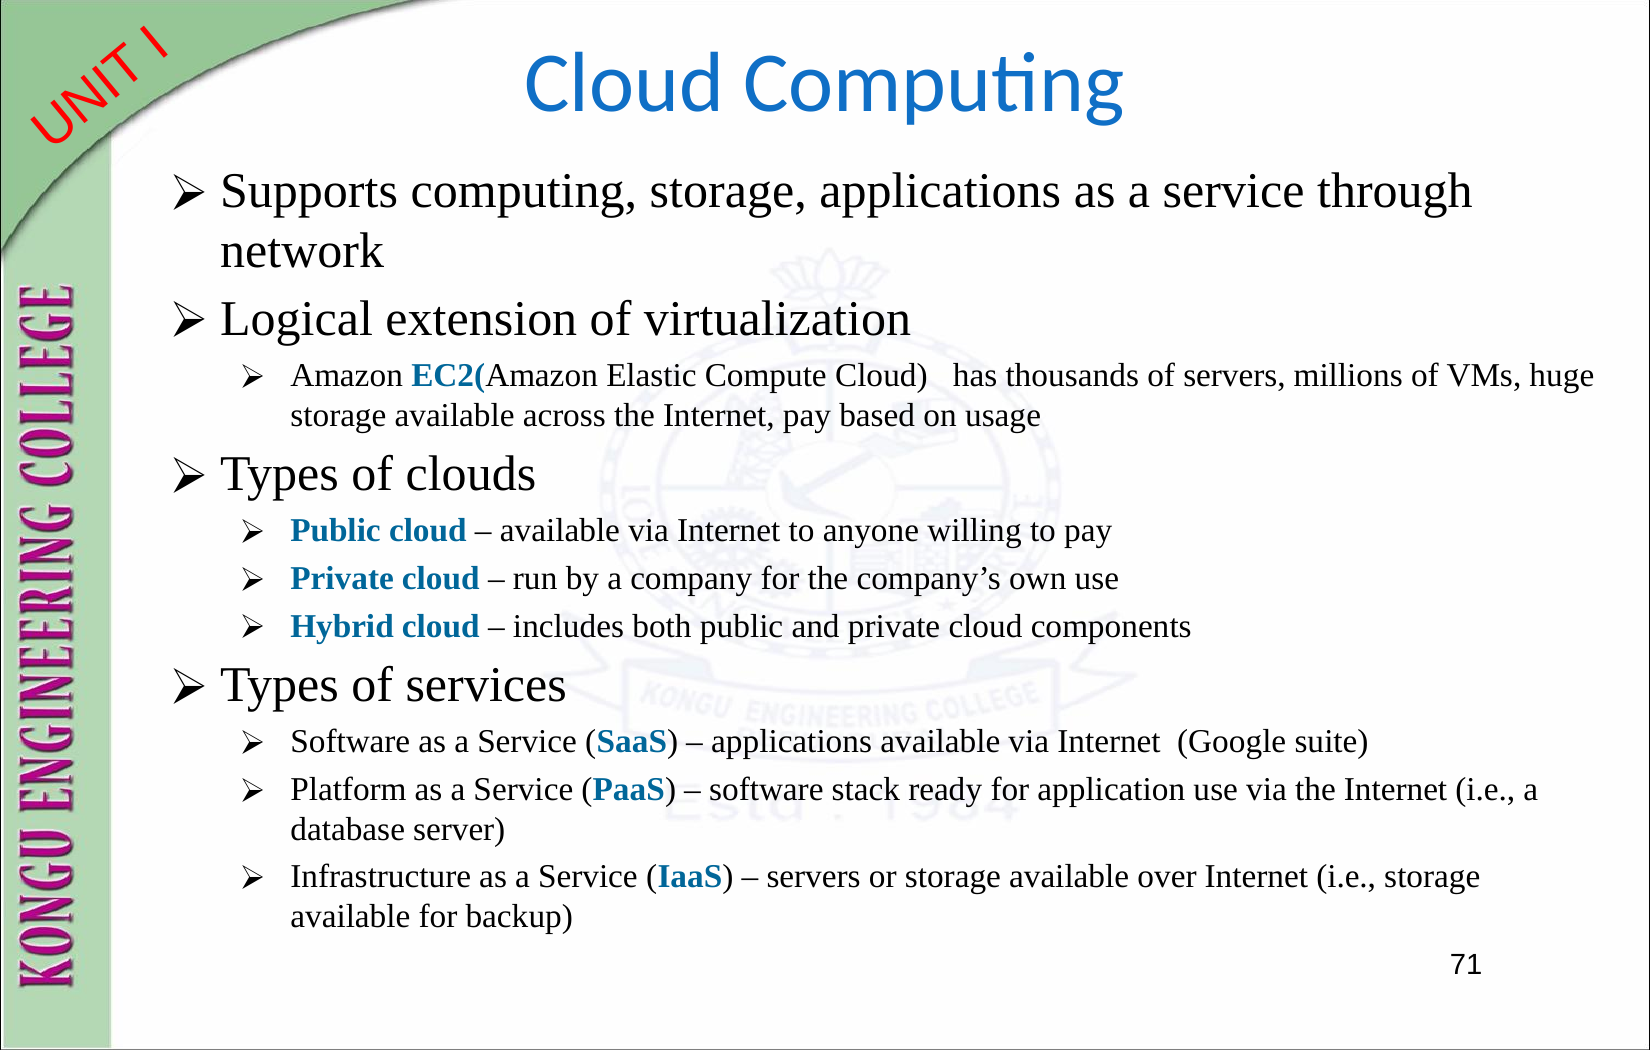

# Cloud Computing
Supports computing, storage, applications as a service through network
Logical extension of virtualization
Amazon EC2(Amazon Elastic Compute Cloud)   has thousands of servers, millions of VMs, huge storage available across the Internet, pay based on usage
Types of clouds
Public cloud – available via Internet to anyone willing to pay
Private cloud – run by a company for the company’s own use
Hybrid cloud – includes both public and private cloud components
Types of services
Software as a Service (SaaS) – applications available via Internet  (Google suite)
Platform as a Service (PaaS) – software stack ready for application use via the Internet (i.e., a database server)
Infrastructure as a Service (IaaS) – servers or storage available over Internet (i.e., storage available for backup)

   71